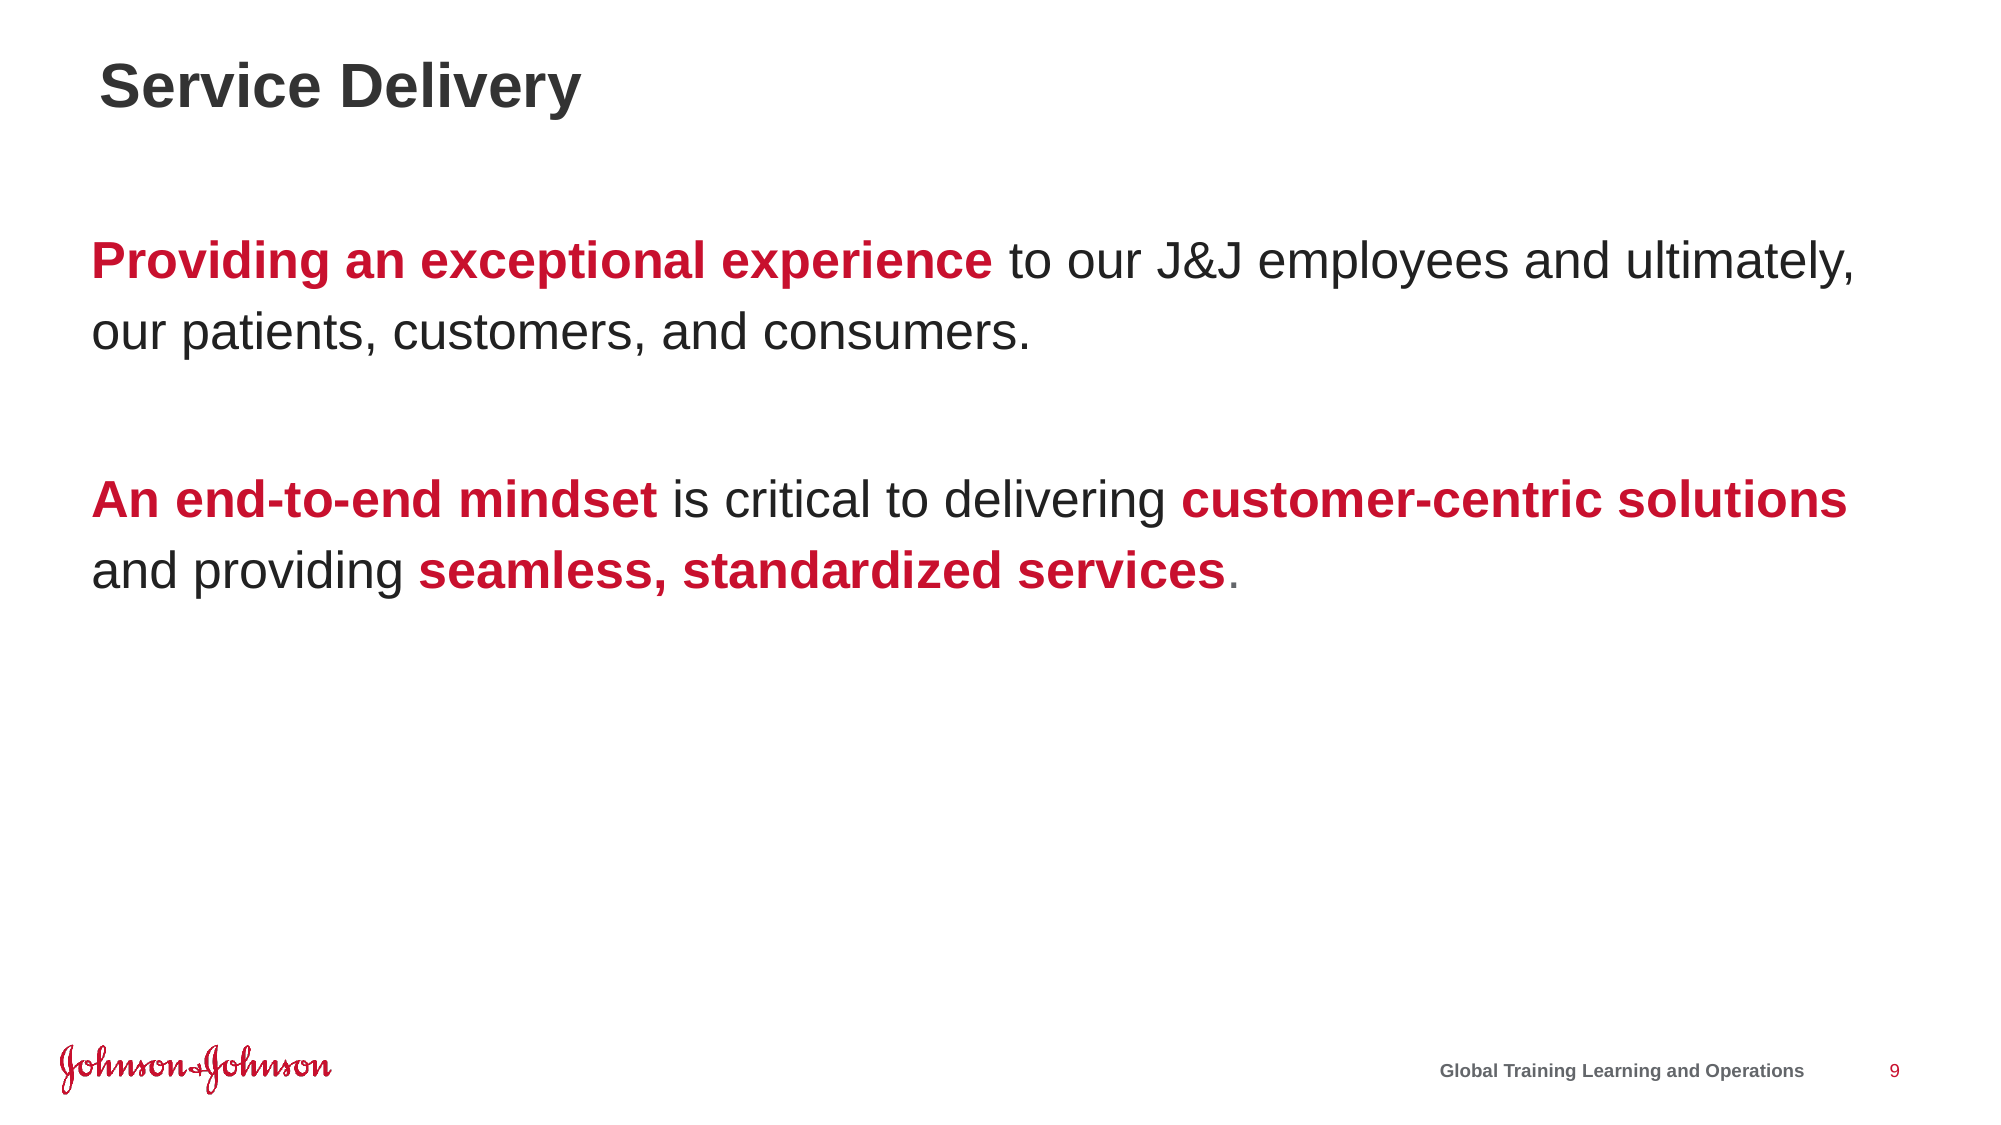

# Service Delivery
Providing an exceptional experience to our J&J employees and ultimately, our patients, customers, and consumers.

An end-to-end mindset is critical to delivering customer-centric solutions and providing seamless, standardized services.

9